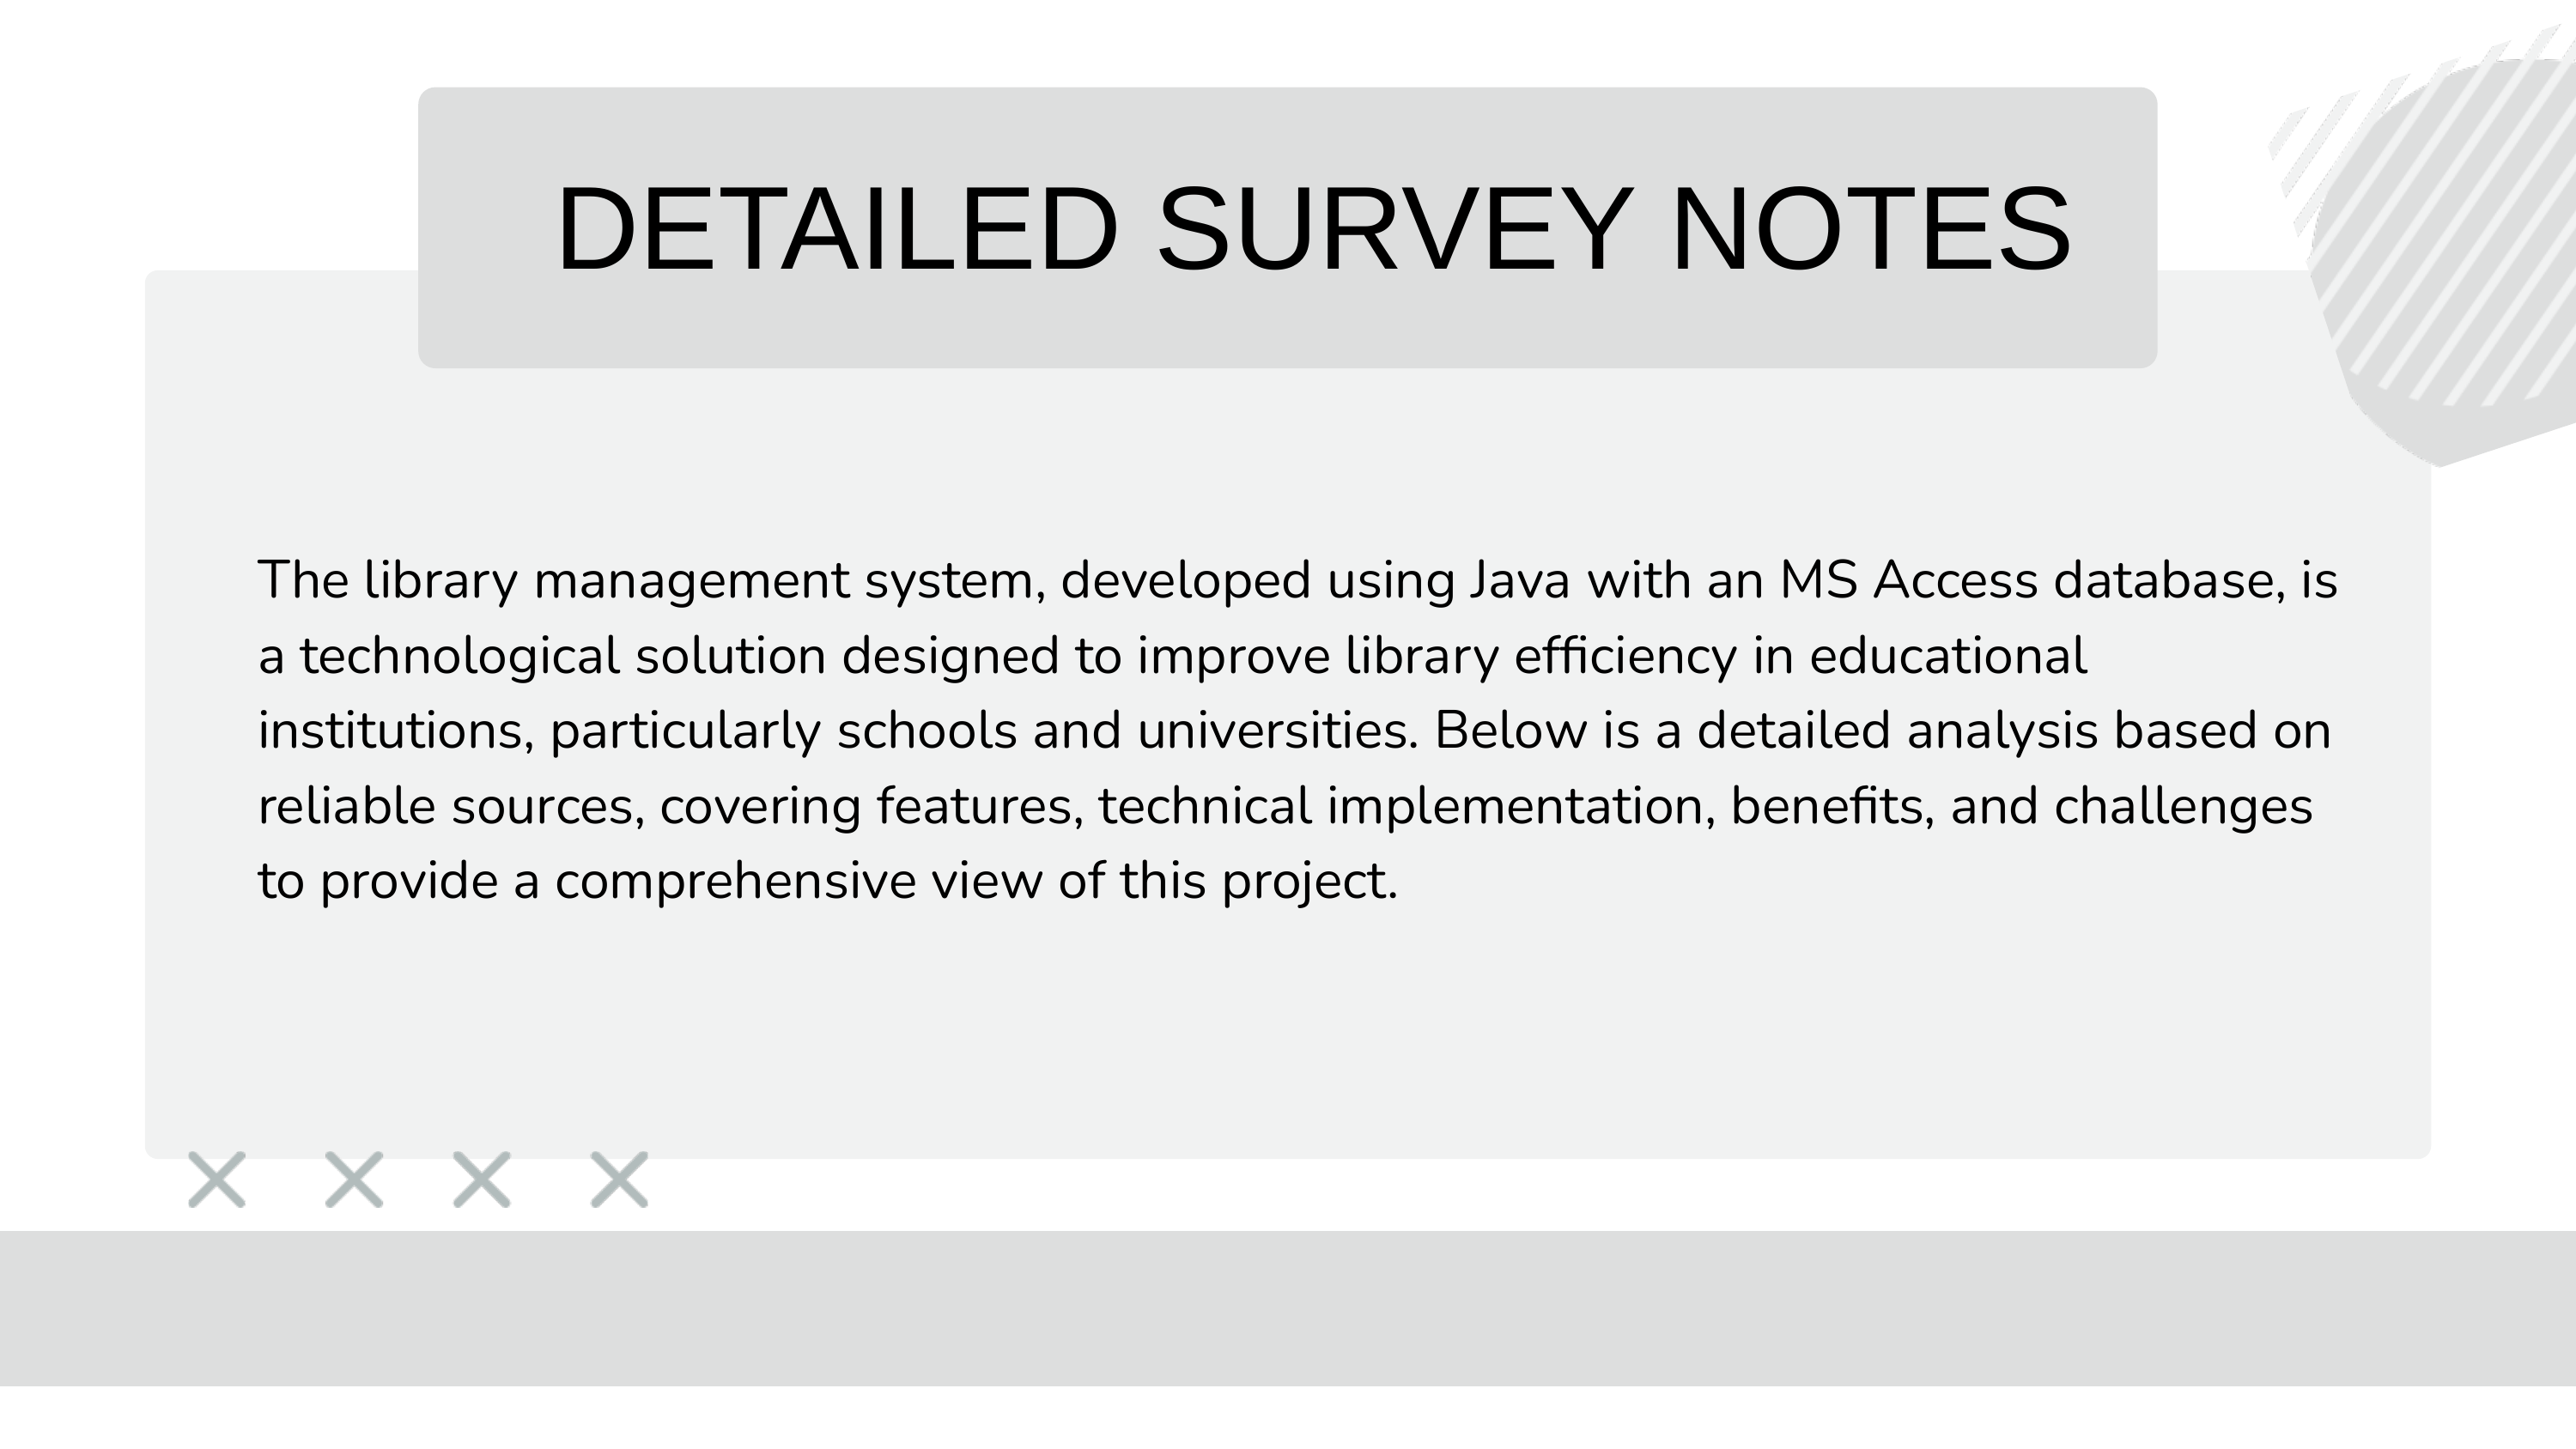

DETAILED SURVEY NOTES

The library management system, developed using Java with an MS Access database, is a technological solution designed to improve library efficiency in educational institutions, particularly schools and universities. Below is a detailed analysis based on reliable sources, covering features, technical implementation, benefits, and challenges to provide a comprehensive view of this project.